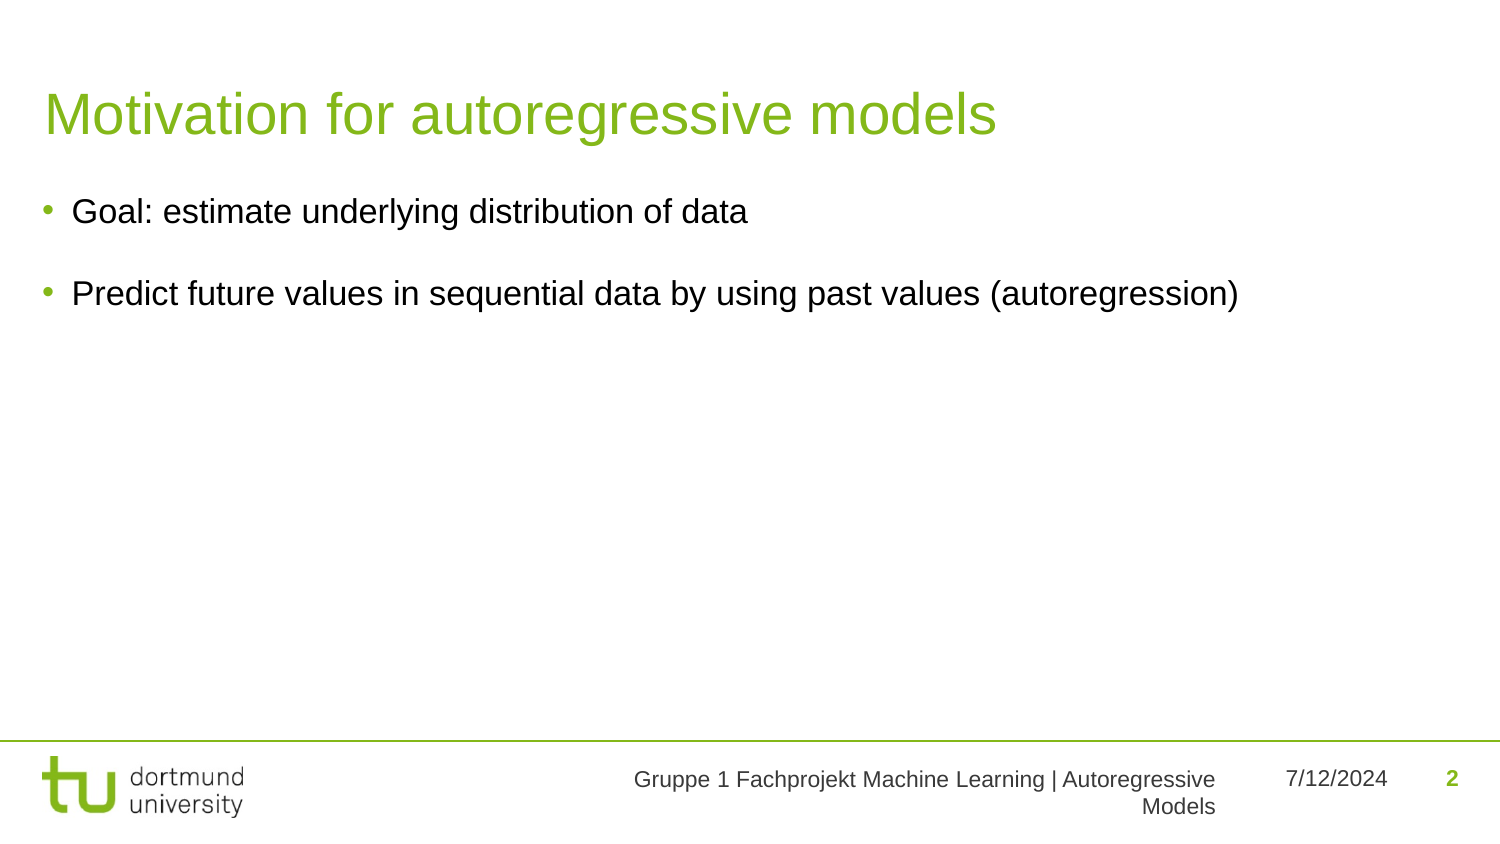

Motivation for autoregressive models
Goal: estimate underlying distribution of data

Predict future values in sequential data by using past values (autoregression)

#
2
7/12/2024
Gruppe 1 Fachprojekt Machine Learning | Autoregressive Models